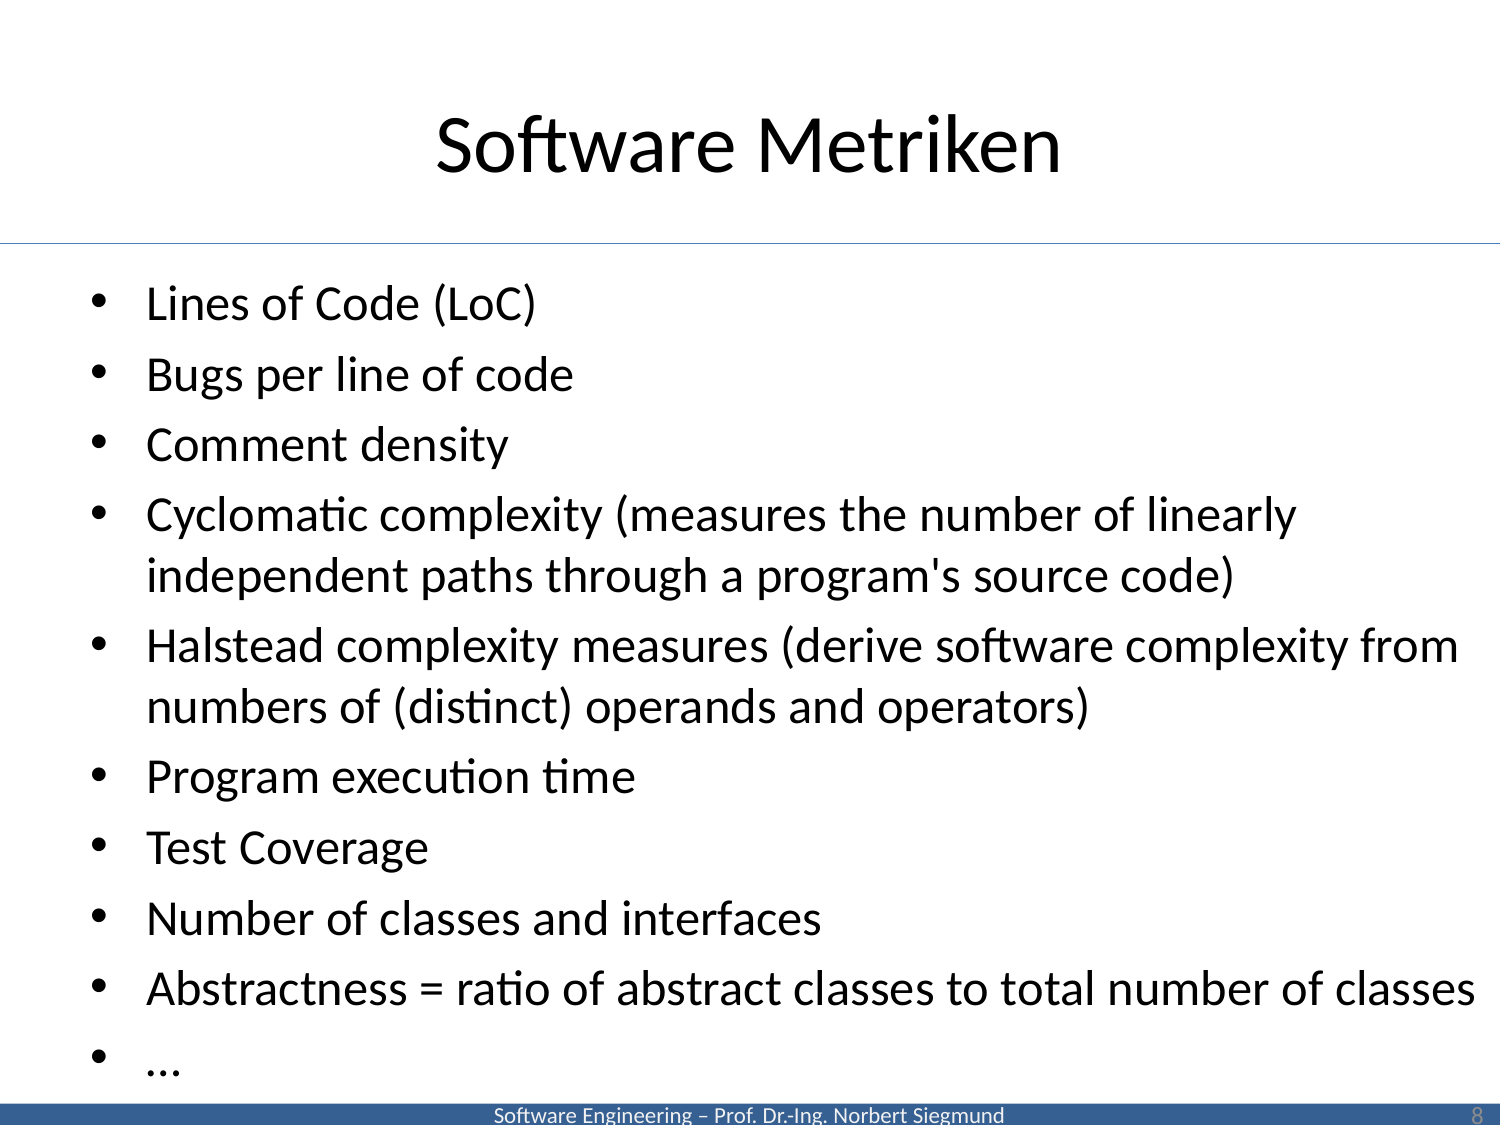

# Software Metriken
Lines of Code (LoC)
Bugs per line of code
Comment density
Cyclomatic complexity (measures the number of linearly independent paths through a program's source code)
Halstead complexity measures (derive software complexity from numbers of (distinct) operands and operators)
Program execution time
Test Coverage
Number of classes and interfaces
Abstractness = ratio of abstract classes to total number of classes
…
8